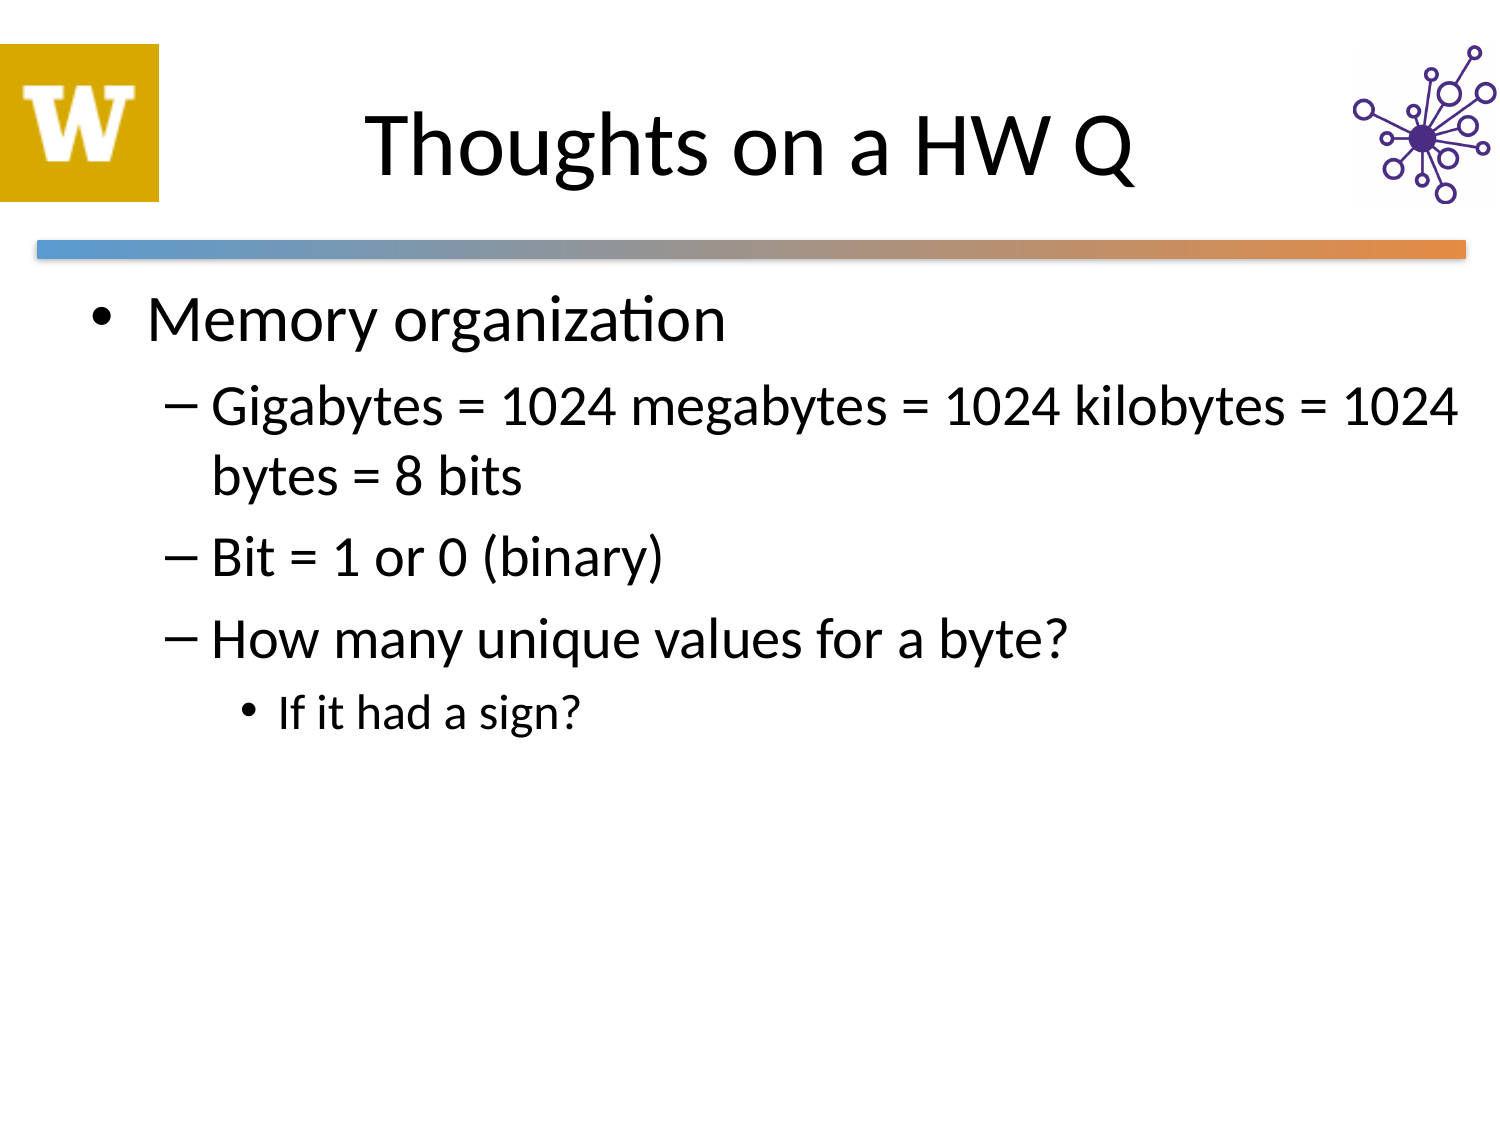

# Thoughts on a HW Q
Memory organization
Gigabytes = 1024 megabytes = 1024 kilobytes = 1024 bytes = 8 bits
Bit = 1 or 0 (binary)
How many unique values for a byte?
If it had a sign?